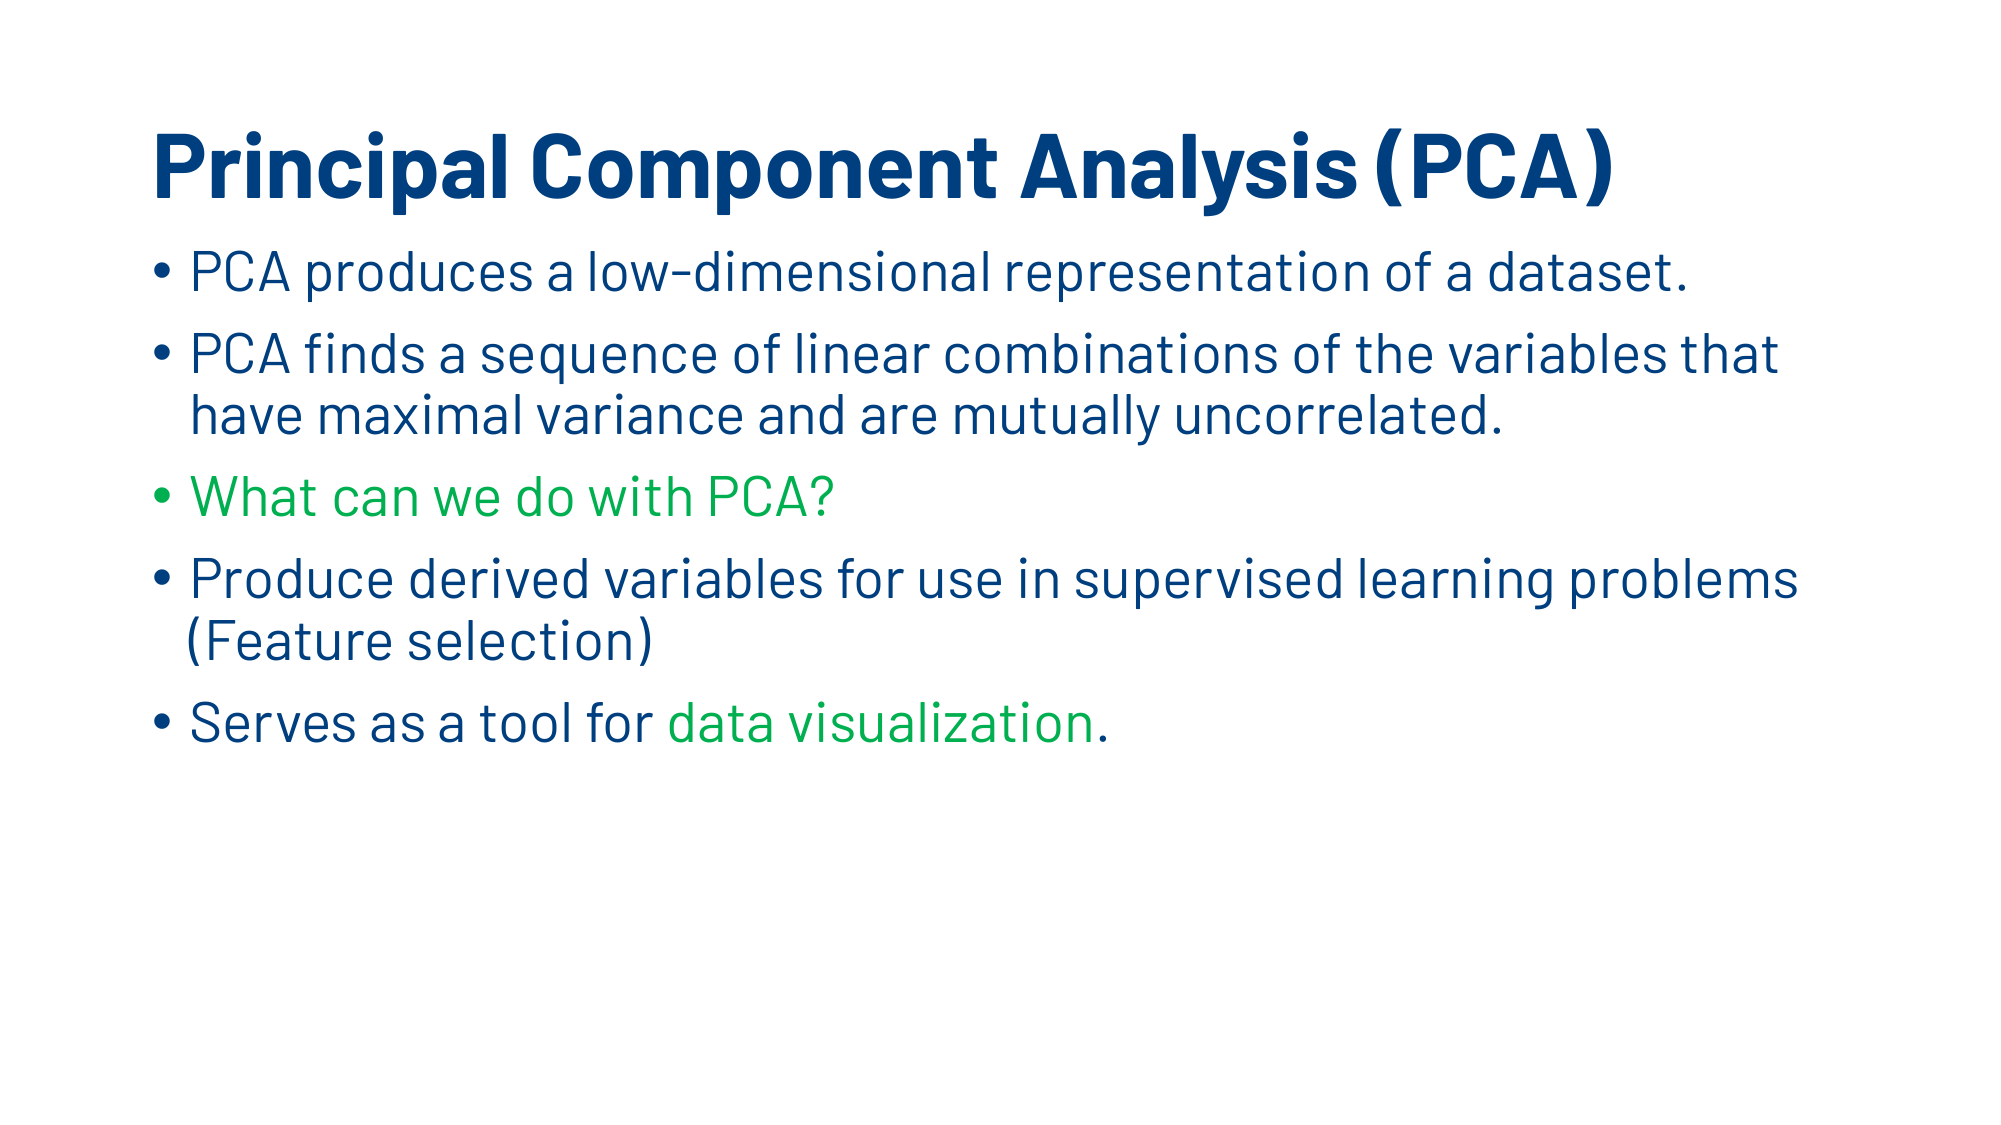

# Principal Component Analysis (PCA)
PCA produces a low-dimensional representation of a dataset.
PCA finds a sequence of linear combinations of the variables that have maximal variance and are mutually uncorrelated.
What can we do with PCA?
Produce derived variables for use in supervised learning problems (Feature selection)
Serves as a tool for data visualization.